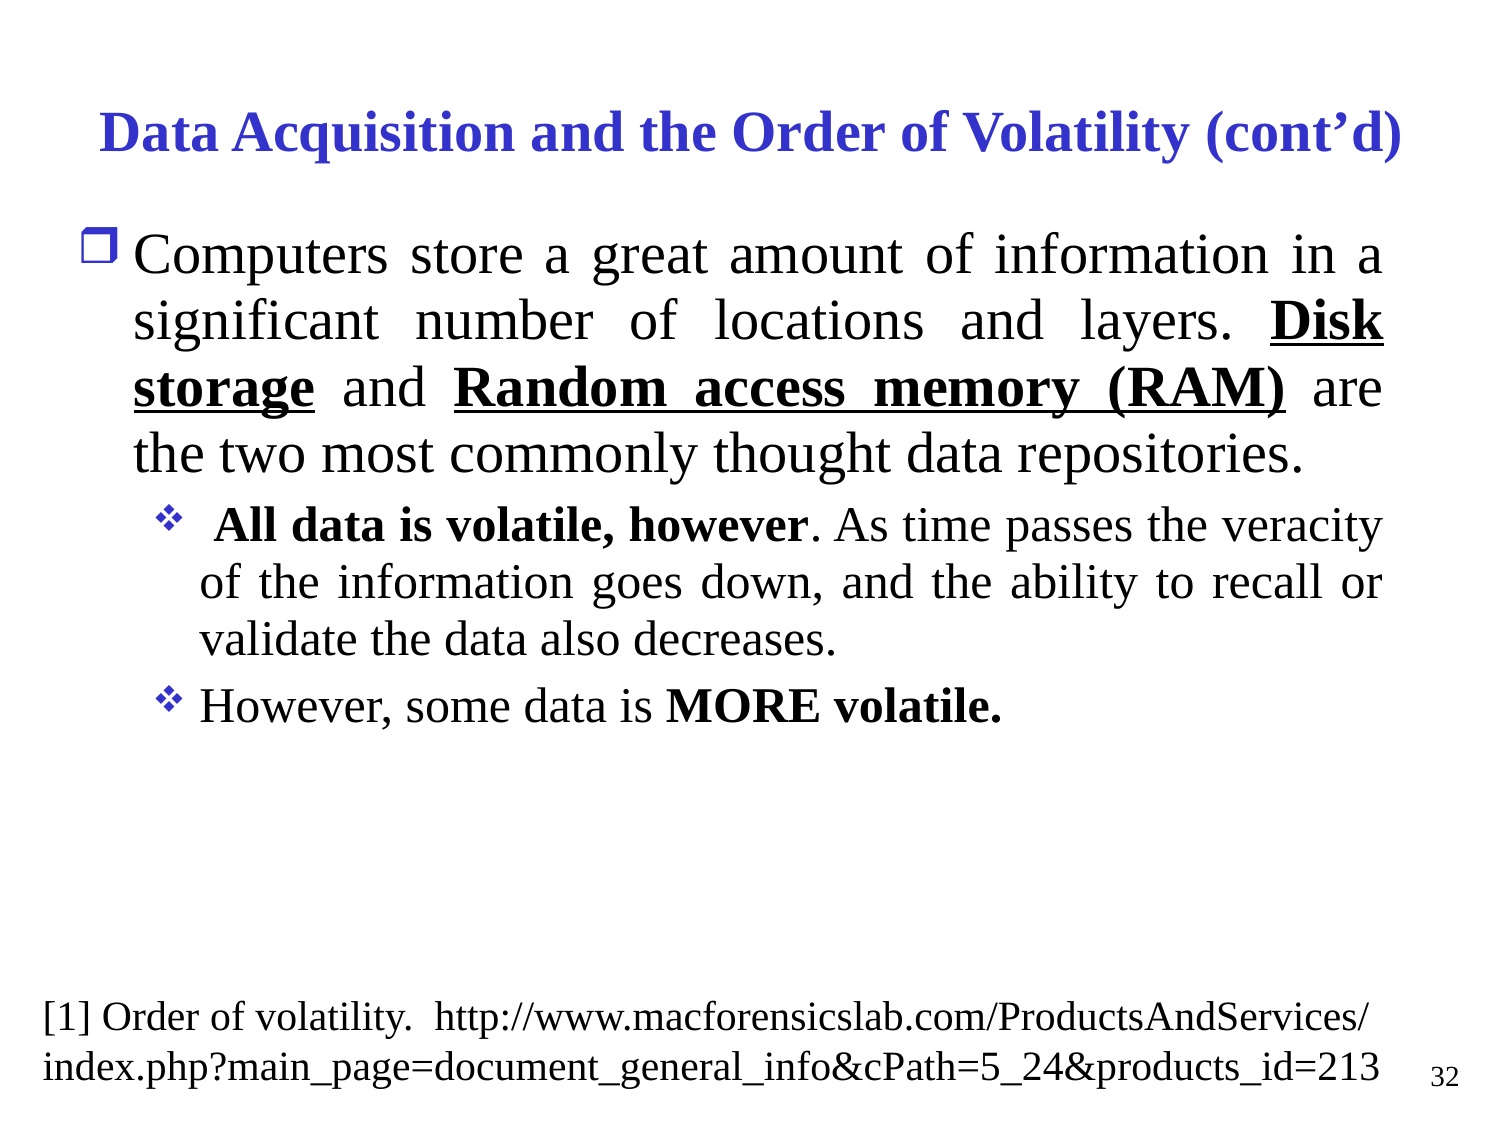

# Data Acquisition and the Order of Volatility (cont’d)
Computers store a great amount of information in a significant number of locations and layers. Disk storage and Random access memory (RAM) are the two most commonly thought data repositories.
 All data is volatile, however. As time passes the veracity of the information goes down, and the ability to recall or validate the data also decreases.
However, some data is MORE volatile.
[1] Order of volatility.  http://www.macforensicslab.com/ProductsAndServices/
index.php?main_page=document_general_info&cPath=5_24&products_id=213
32